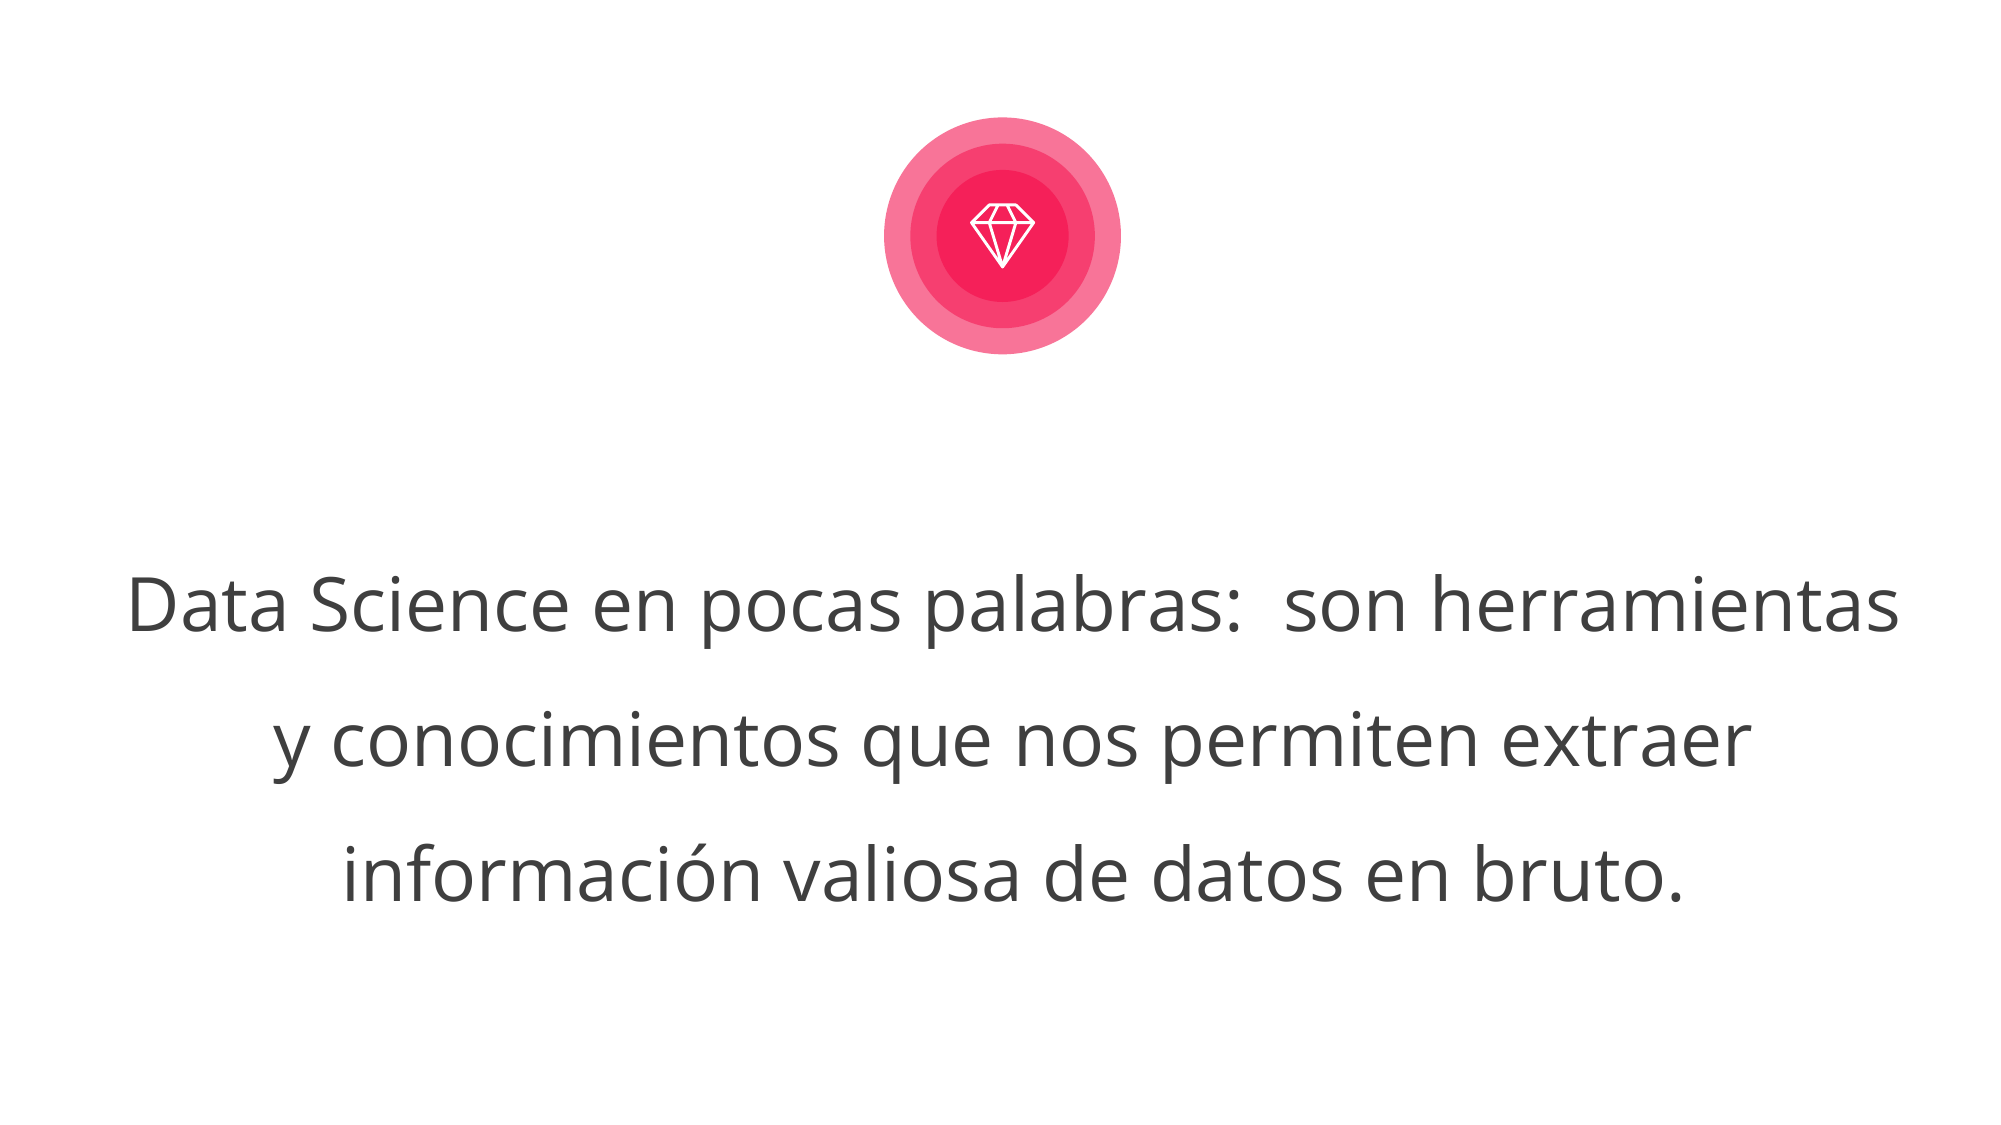

Data Science en pocas palabras:  son herramientas y conocimientos que nos permiten extraer información valiosa de datos en bruto.